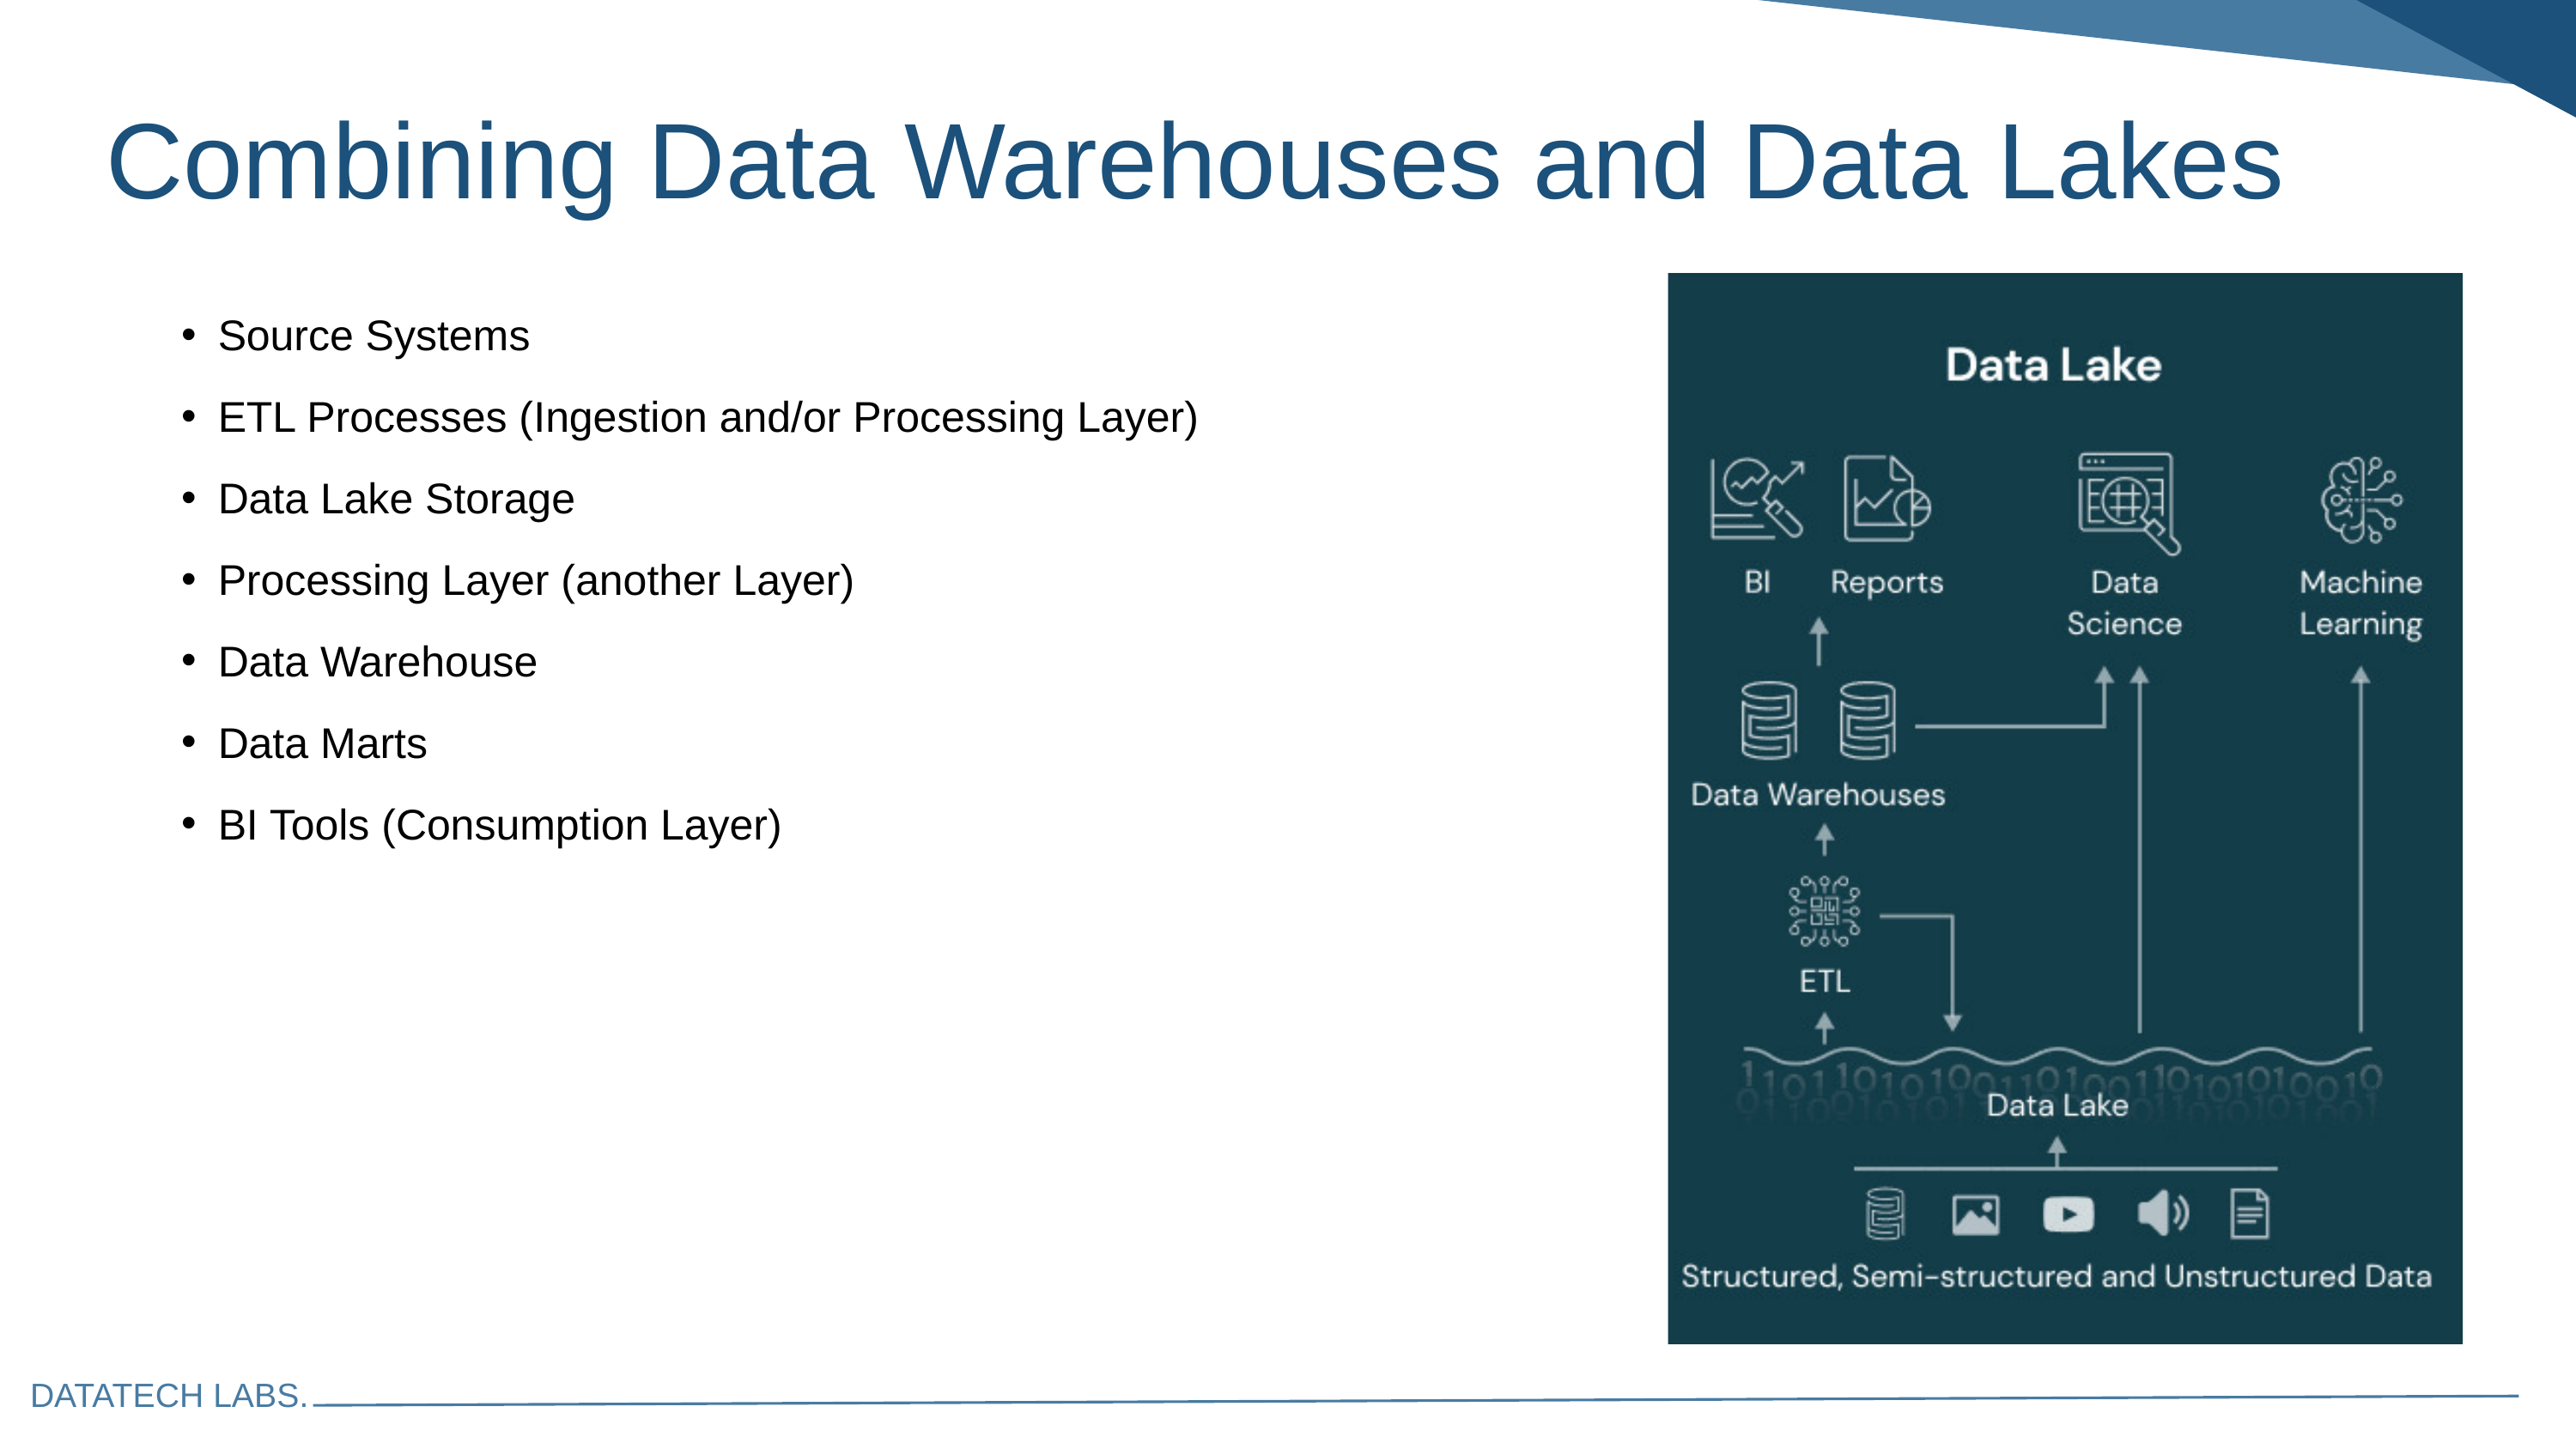

Combining Data Warehouses and Data Lakes

Source Systems
ETL Processes (Ingestion and/or Processing Layer)
Data Lake Storage
Processing Layer (another Layer)
Data Warehouse
Data Marts
BI Tools (Consumption Layer)
DATATECH LABS.